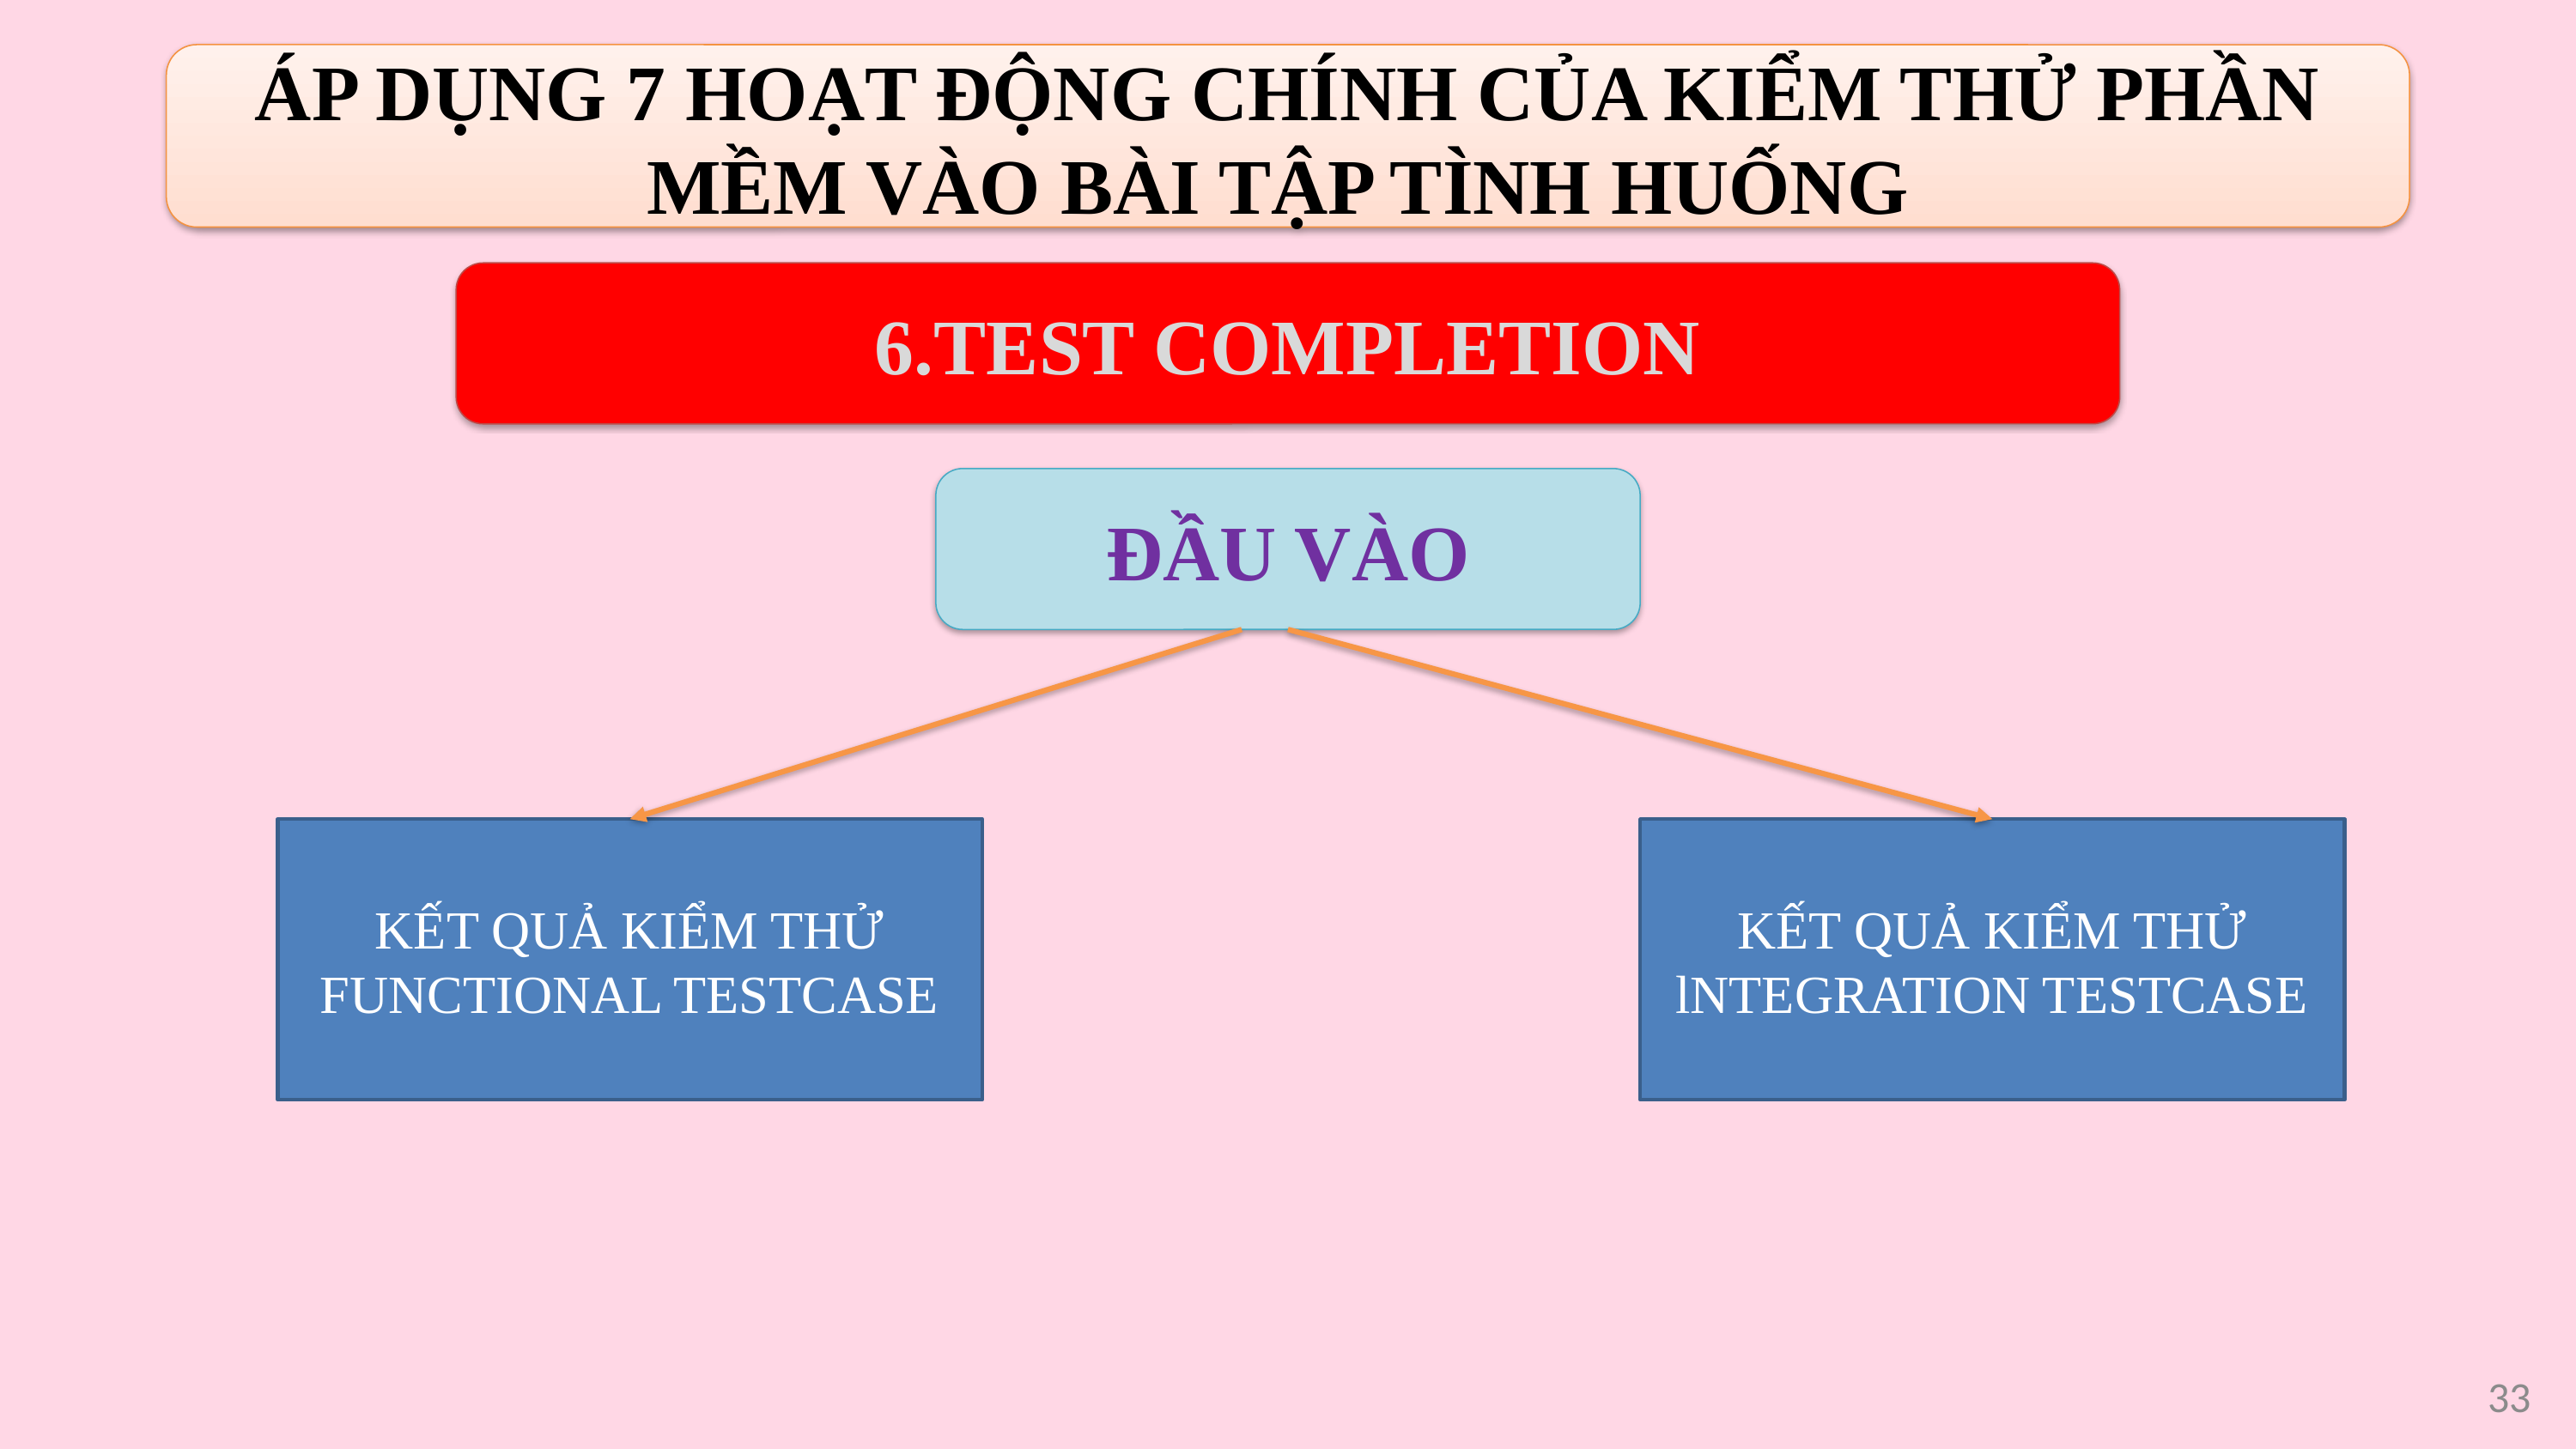

ÁP DỤNG 7 HOẠT ĐỘNG CHÍNH CỦA KIỂM THỬ PHẦN MỀM VÀO BÀI TẬP TÌNH HUỐNG
6.TEST COMPLETION
ĐẦU VÀO
KẾT QUẢ KIỂM THỬ FUNCTIONAL TESTCASE
KẾT QUẢ KIỂM THỬ lNTEGRATION TESTCASE
33